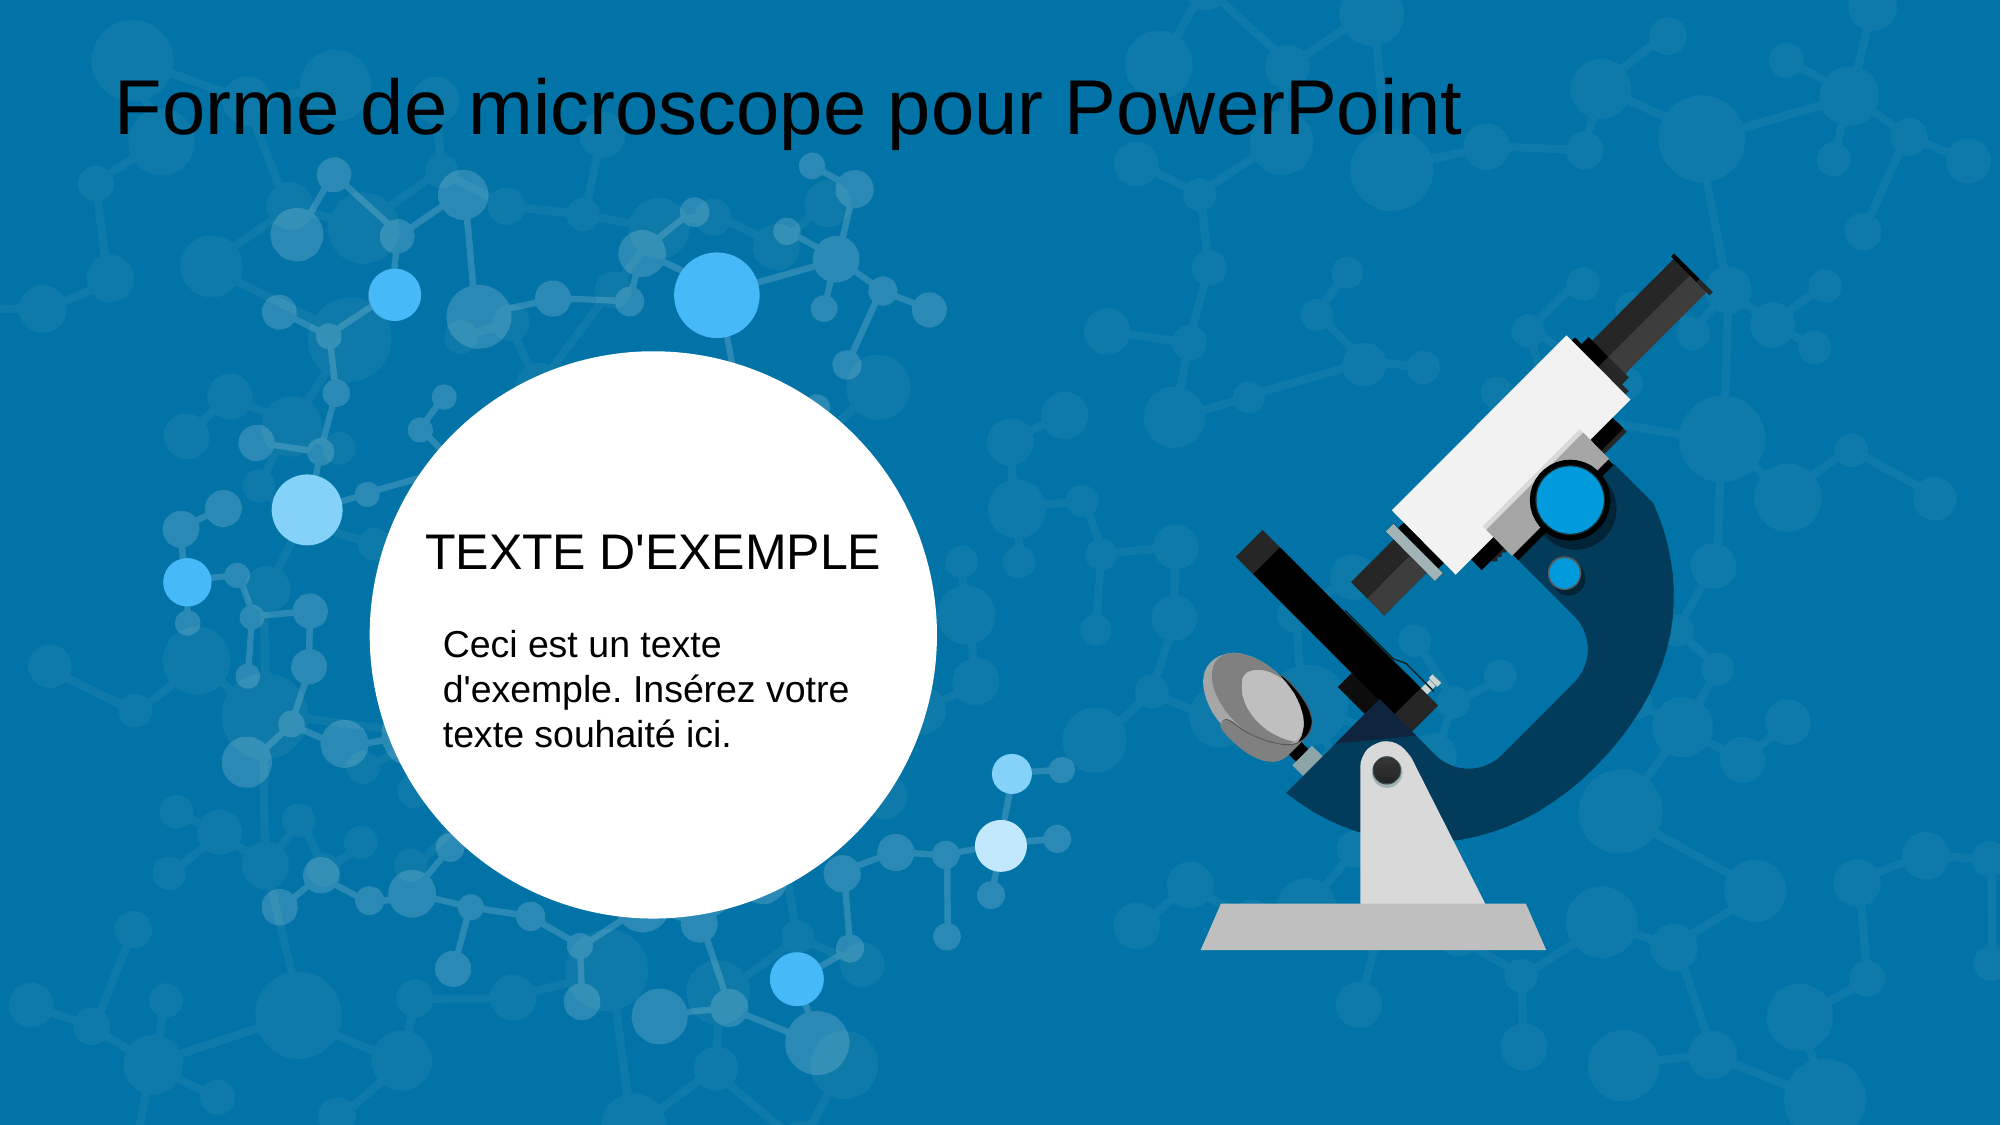

# Forme de microscope pour PowerPoint

TEXTE D'EXEMPLE
Ceci est un texte d'exemple. Insérez votre texte souhaité ici.